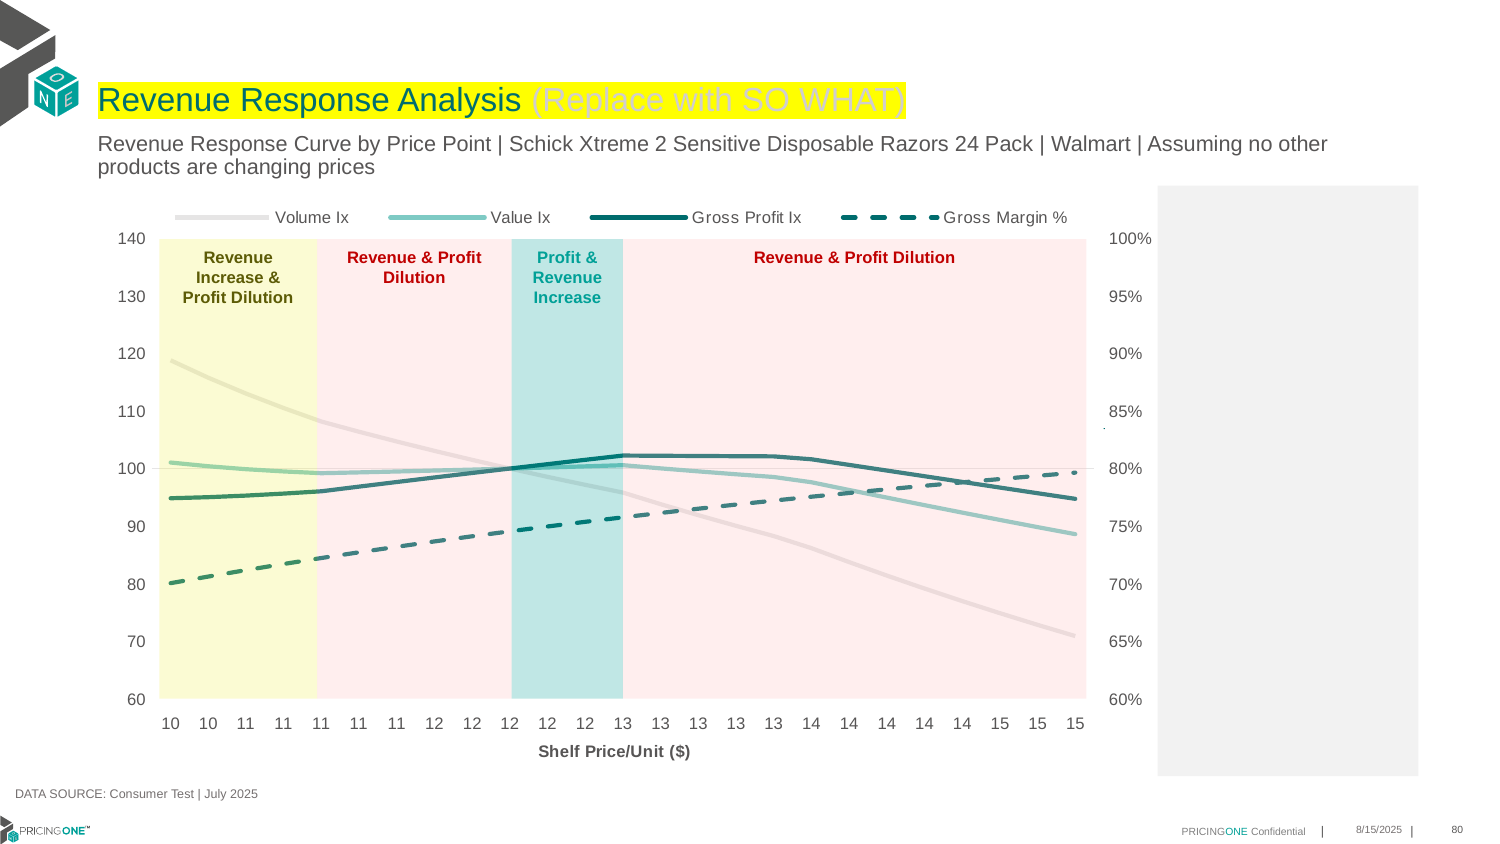

# Revenue Response Analysis (Replace with SO WHAT)

Revenue Response Curve by Price Point | Schick Xtreme 2 Sensitive Disposable Razors 24 Pack | Walmart | Assuming no other products are changing prices

### Chart:

| Category | Volume Ix | Value Ix | Gross Profit Ix | Gross Margin % |
|---|---|---|---|---|
| 10 | 118.7946120157477 | 101.04136446879299 | 94.83098595135276 | 0.7004050745918783 |
| 10 | 115.77628937730876 | 100.3990632167304 | 95.01650231526241 | 0.706183183085767 |
| 11 | 113.02485599779241 | 99.89182580888438 | 95.29173066296947 | 0.7117426308987136 |
| 11 | 110.49714607528625 | 99.49417956070259 | 95.63725613695593 | 0.7170955996842527 |
| 11 | 108.15919927412307 | 99.1862044736685 | 96.03796768490534 | 0.7222533827346767 |
| 11 | 106.39044679209088 | 99.32968941095446 | 96.852038570862 | 0.7272264645120323 |
| 11 | 104.69470539007106 | 99.48372662887259 | 97.65492266951841 | 0.7320245917853476 |
| 12 | 103.06724371243664 | 99.64738136785068 | 98.44701006172508 | 0.7366568373897496 |
| 12 | 101.50368936525737 | 99.81975782279513 | 99.22861755589963 | 0.741131657485081 |
| 12 | 100.0 | 100.0 | 100.0 | 0.7454569430743025 |
| 12 | 98.55243683778988 | 100.18729217548668 | 100.76136020003665 | 0.7496400664420215 |
| 12 | 97.15754039998397 | 100.38085899665097 | 101.51285758328615 | 0.7536879230880681 |
| 13 | 95.81210824174508 | 100.57996527039337 | 102.25461573538497 | 0.7576069696578681 |
| 13 | 93.8060887095616 | 100.0333361717163 | 102.21624953440657 | 0.7614032583084889 |
| 13 | 91.88391070694507 | 99.5108448684369 | 102.18119626819595 | 0.7650824678950966 |
| 13 | 90.03962612904617 | 99.01013413234703 | 102.1483455113043 | 0.768649932315824 |
| 13 | 88.26790551338608 | 98.52914112228434 | 102.11676926722933 | 0.7721106663125956 |
| 14 | 86.16407070900893 | 97.61525388072204 | 101.61410603091056 | 0.775469388990376 |
| 14 | 83.74243447791801 | 96.26837768363458 | 100.6352240708071 | 0.7787305452868122 |
| 14 | 81.40553193786879 | 94.93983825315276 | 99.65151215748085 | 0.7818983255976666 |
| 14 | 79.15021505526511 | 93.63011773654557 | 98.66474369094205 | 0.7849766837402543 |
| 14 | 76.9736303884198 | 92.33984322752879 | 97.67678366165093 | 0.7879693534167992 |
| 15 | 74.8731730034431 | 91.06975532870393 | 96.68956215296696 | 0.7908798633218533 |
| 15 | 72.84644284441575 | 89.82067514950622 | 95.70504487052705 | 0.7937115510223022 |
| 15 | 70.89120433592606 | 88.59347098617924 | 94.72520212329403 | 0.796467575724743 |
Revenue Increase & Profit Dilution
Revenue & Profit Dilution
Profit & Revenue Increase
Revenue & Profit Dilution

DATA SOURCE: Consumer Test | July 2025

8/15/2025
80